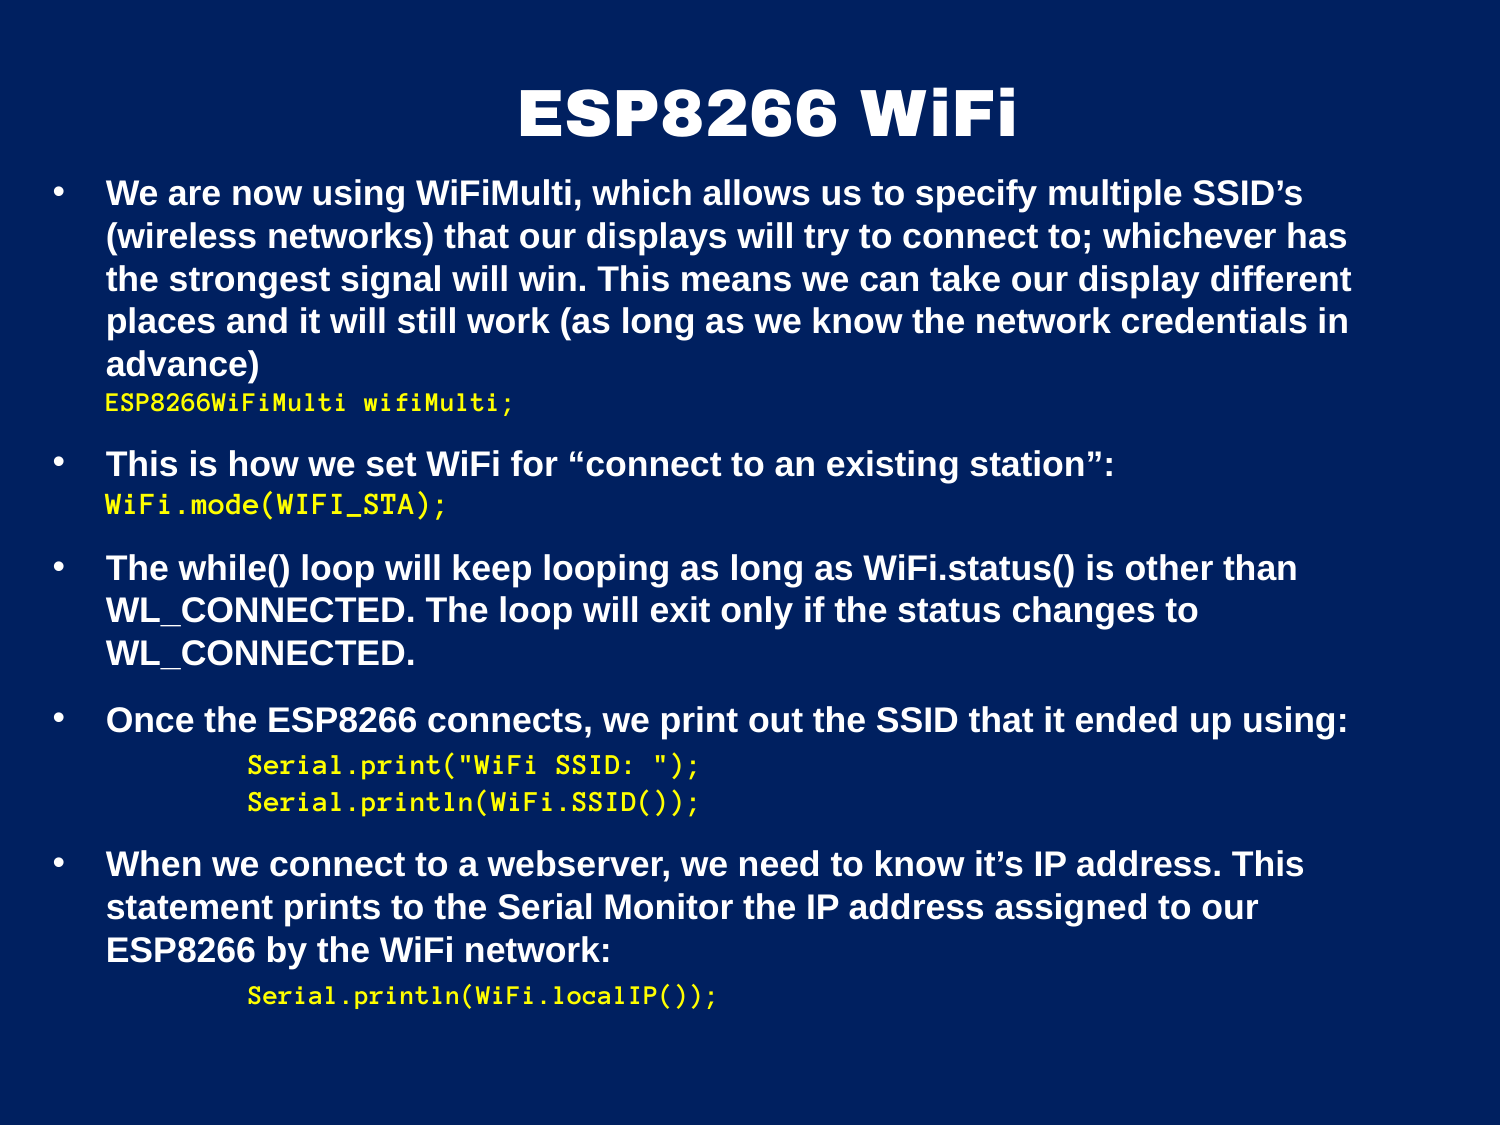

# ESP8266 WiFi
We are now using WiFiMulti, which allows us to specify multiple SSID’s (wireless networks) that our displays will try to connect to; whichever has the strongest signal will win. This means we can take our display different places and it will still work (as long as we know the network credentials in advance)
ESP8266WiFiMulti wifiMulti;
This is how we set WiFi for “connect to an existing station”:
WiFi.mode(WIFI_STA);
The while() loop will keep looping as long as WiFi.status() is other than WL_CONNECTED. The loop will exit only if the status changes to WL_CONNECTED.
Once the ESP8266 connects, we print out the SSID that it ended up using:
	Serial.print("WiFi SSID: ");
	Serial.println(WiFi.SSID());
When we connect to a webserver, we need to know it’s IP address. This statement prints to the Serial Monitor the IP address assigned to our ESP8266 by the WiFi network:
	Serial.println(WiFi.localIP());